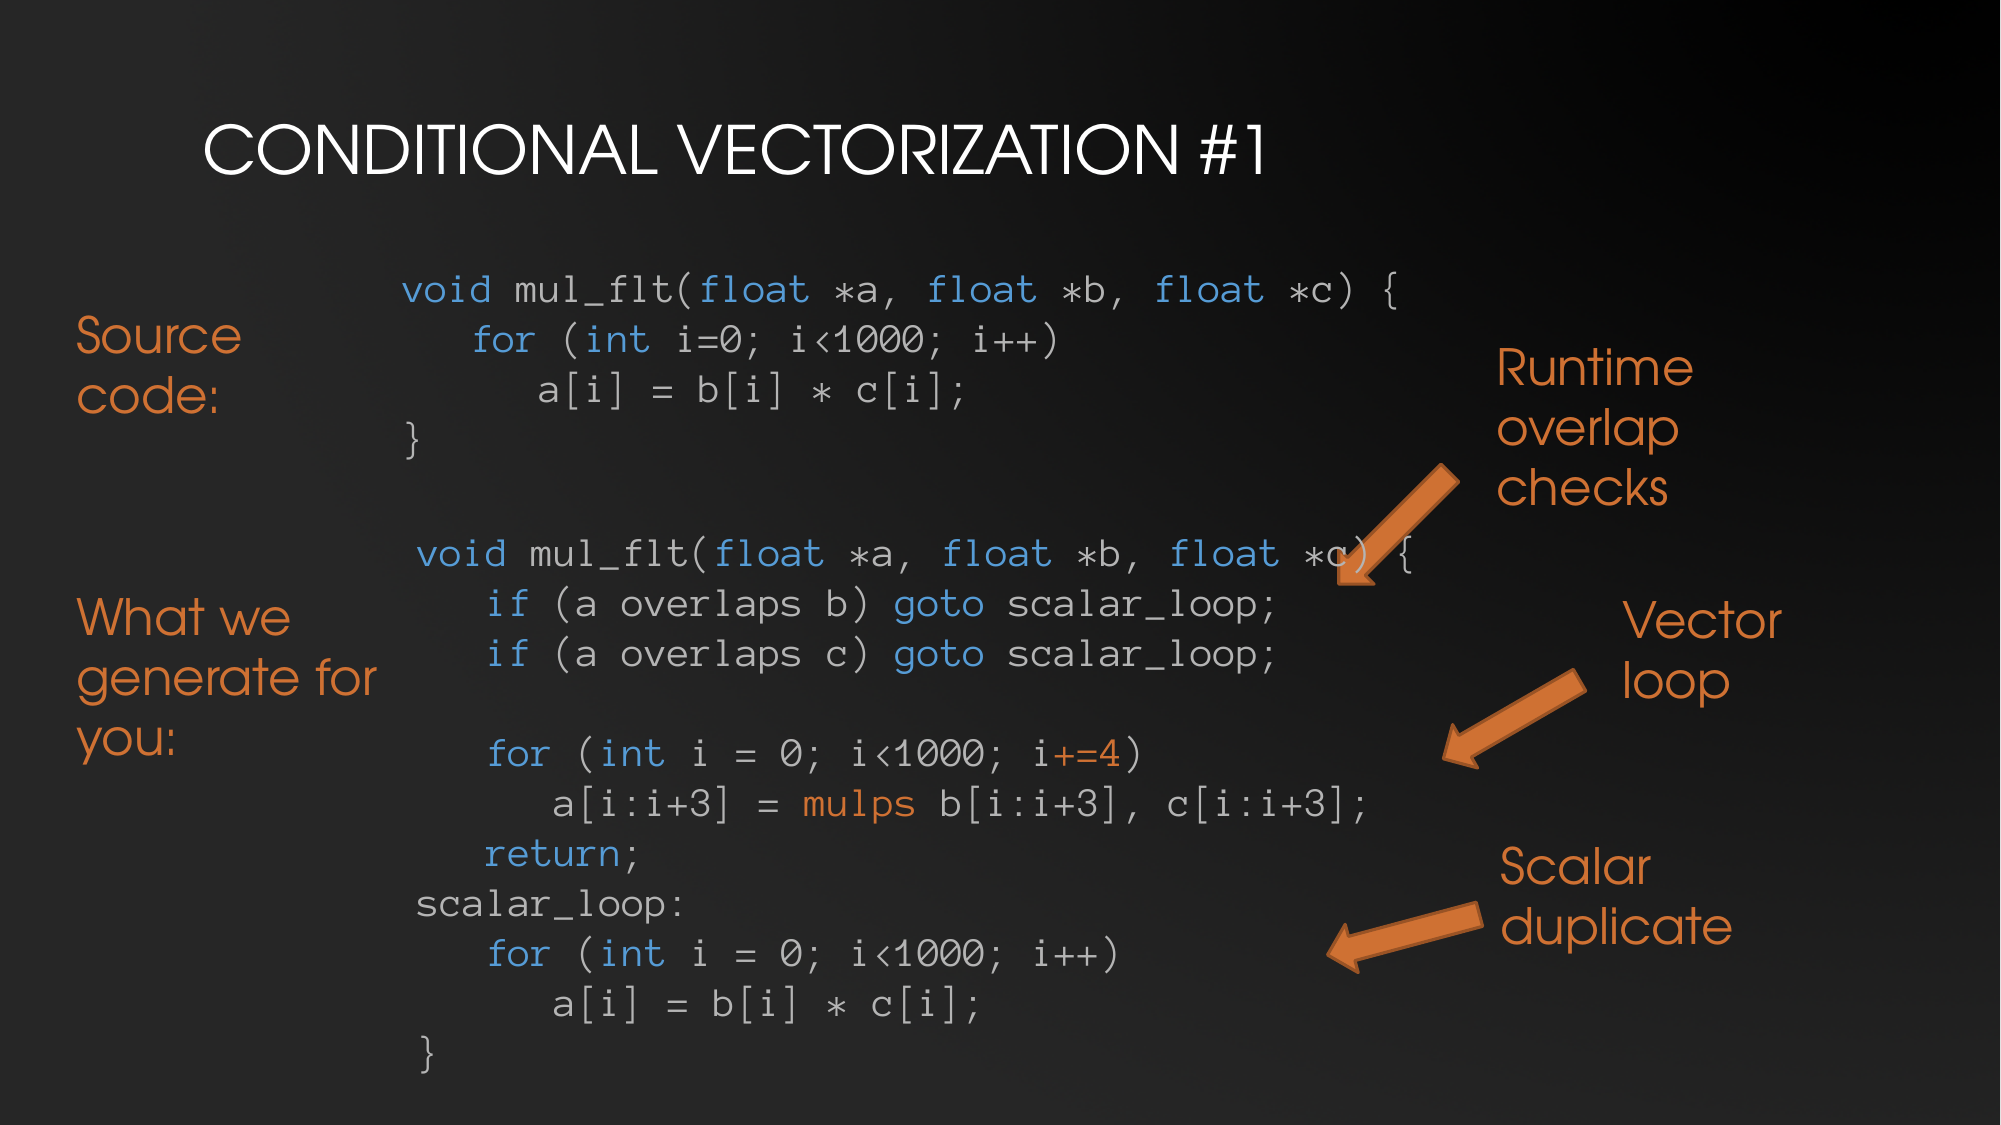

# Conditional vectorization #1
void mul_flt(float *a, float *b, float *c) {
   for (int i=0; i<1000; i++)
      a[i] = b[i] * c[i];
}
Source code:
Runtime overlap checks

void mul_flt(float *a, float *b, float *c) {
   if (a overlaps b) goto scalar_loop;
   if (a overlaps c) goto scalar_loop;

   for (int i = 0; i<1000; i+=4)
      a[i:i+3] = mulps b[i:i+3], c[i:i+3];
   return;
scalar_loop:
   for (int i = 0; i<1000; i++)
      a[i] = b[i] * c[i];
}
What we generate for you:
Vector loop

Scalar duplicate